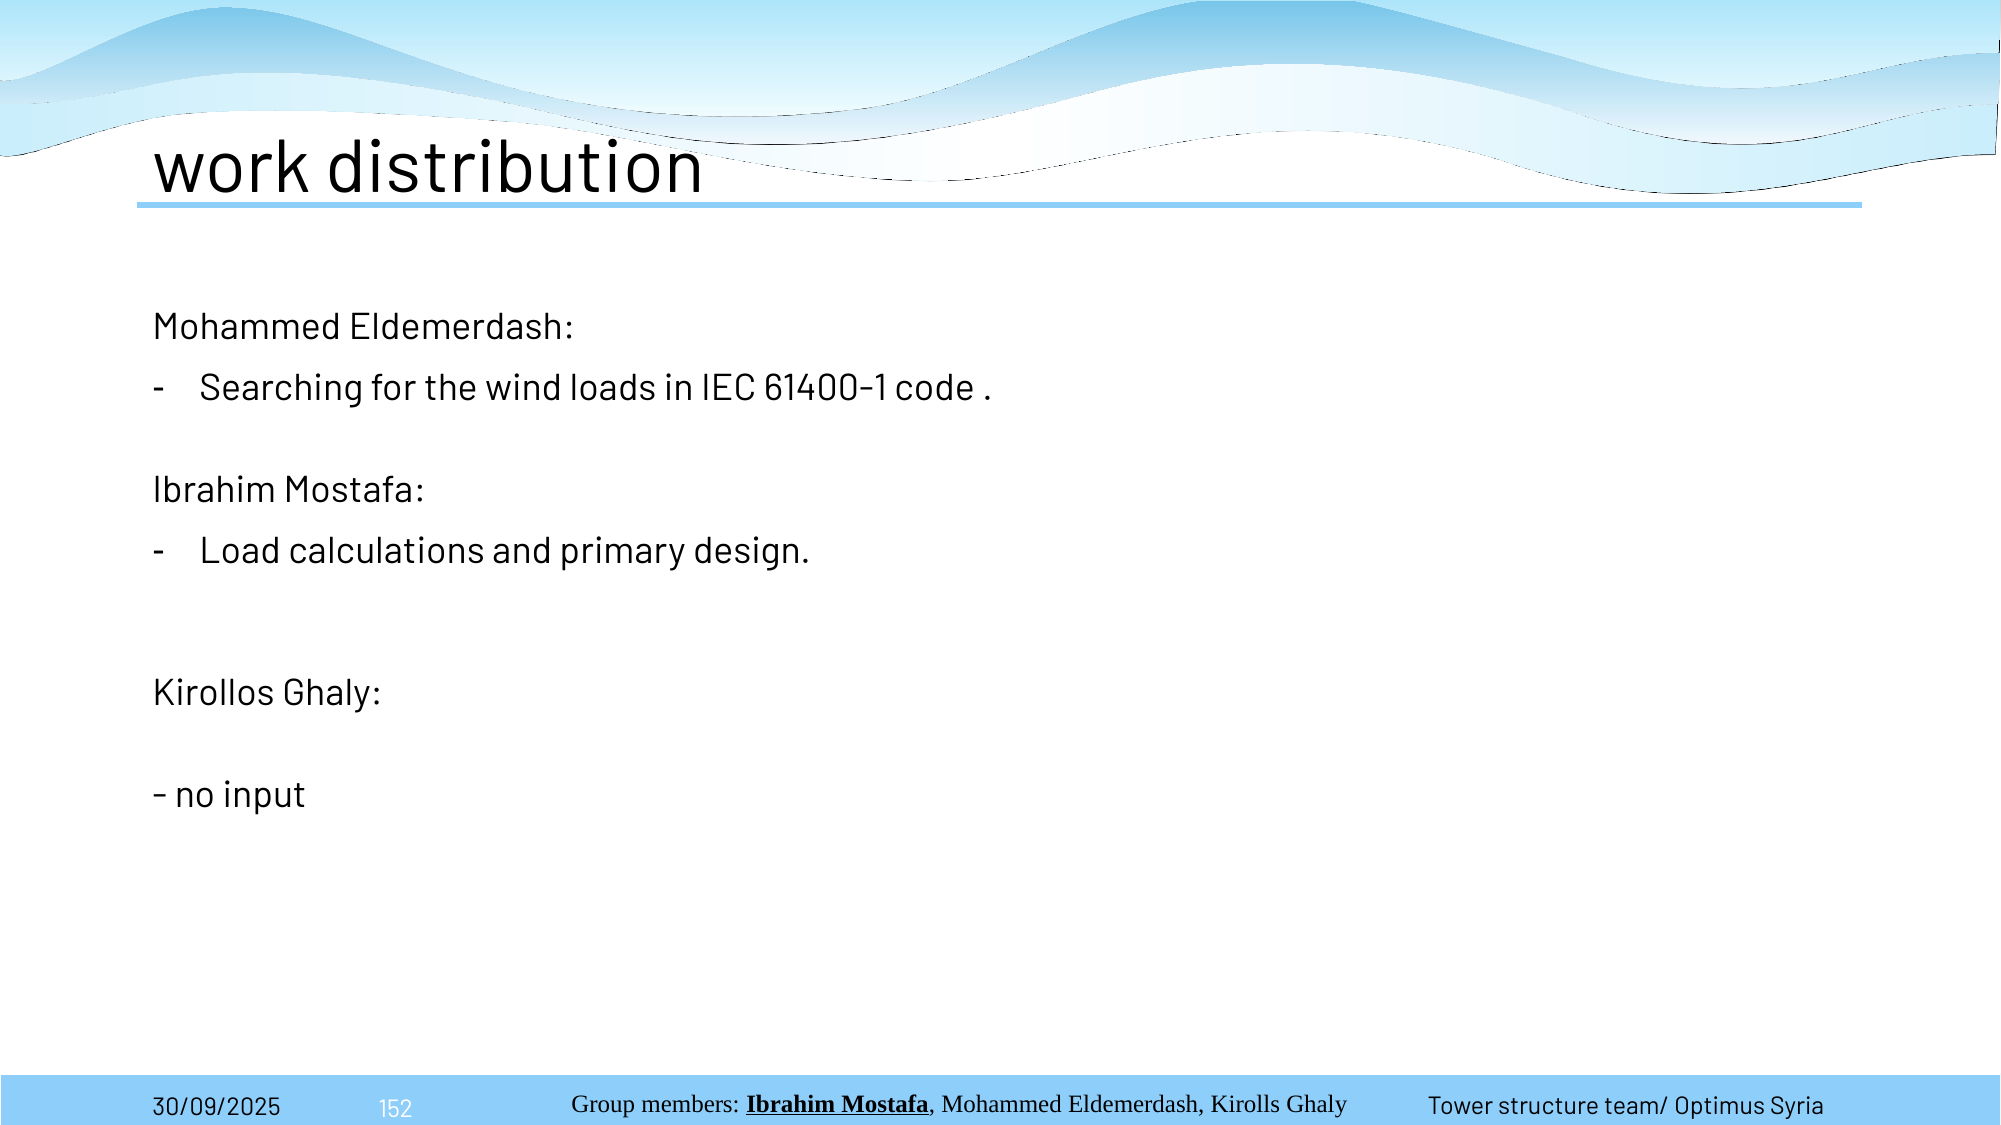

# work distribution
Mohammed Eldemerdash:
Searching for the wind loads in IEC 61400-1 code .
Ibrahim Mostafa:
Load calculations and primary design.
Kirollos Ghaly:
- no input
Tower structure team/ Optimus Syria
30/09/2025
152
Group members: Ibrahim Mostafa, Mohammed Eldemerdash, Kirolls Ghaly